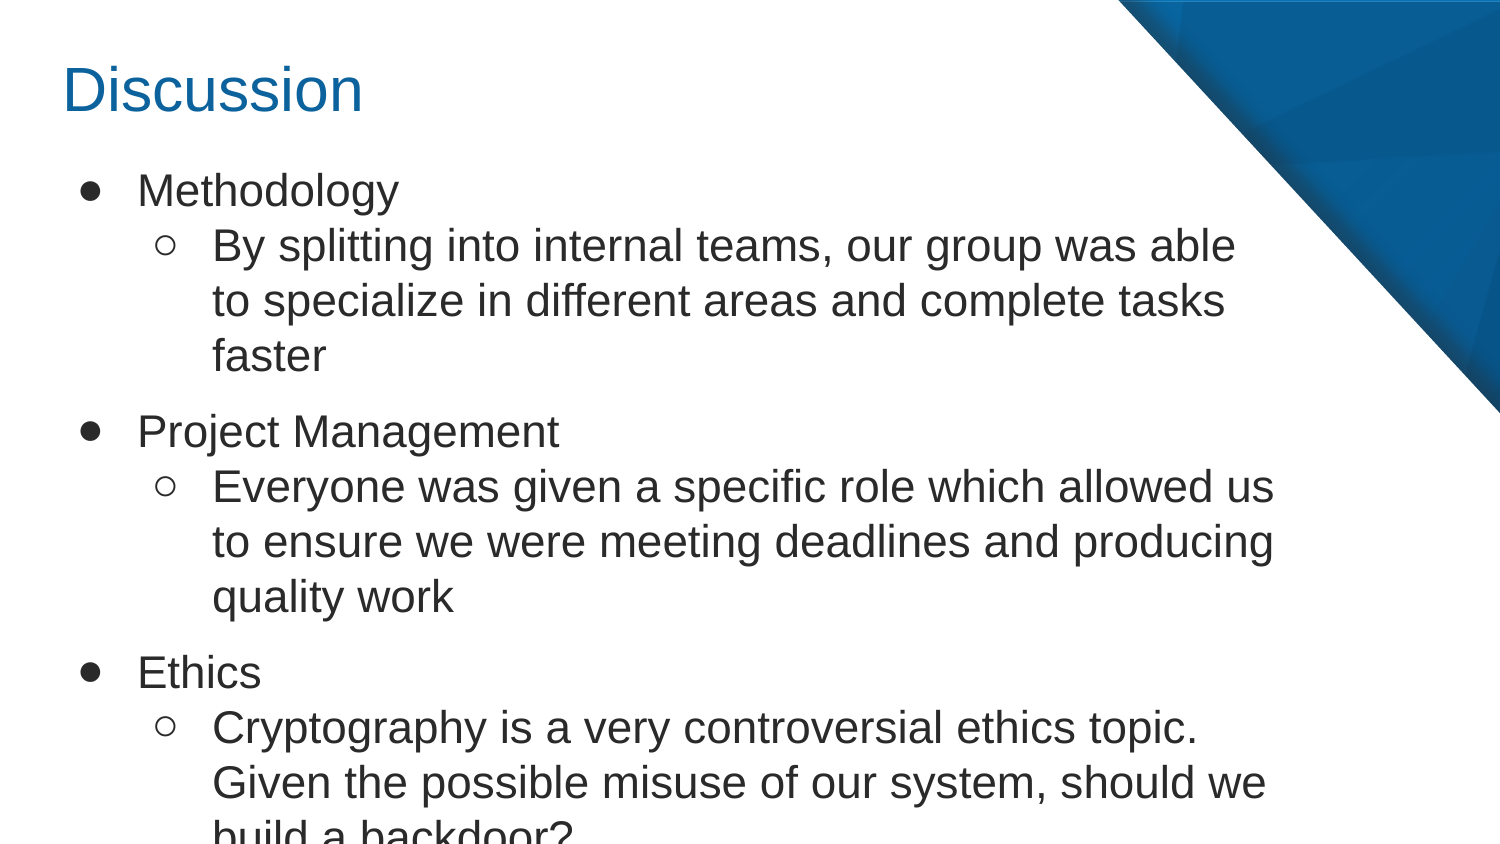

Discussion
Methodology
By splitting into internal teams, our group was able to specialize in different areas and complete tasks faster
Project Management
Everyone was given a specific role which allowed us to ensure we were meeting deadlines and producing quality work
Ethics
Cryptography is a very controversial ethics topic. Given the possible misuse of our system, should we build a backdoor?